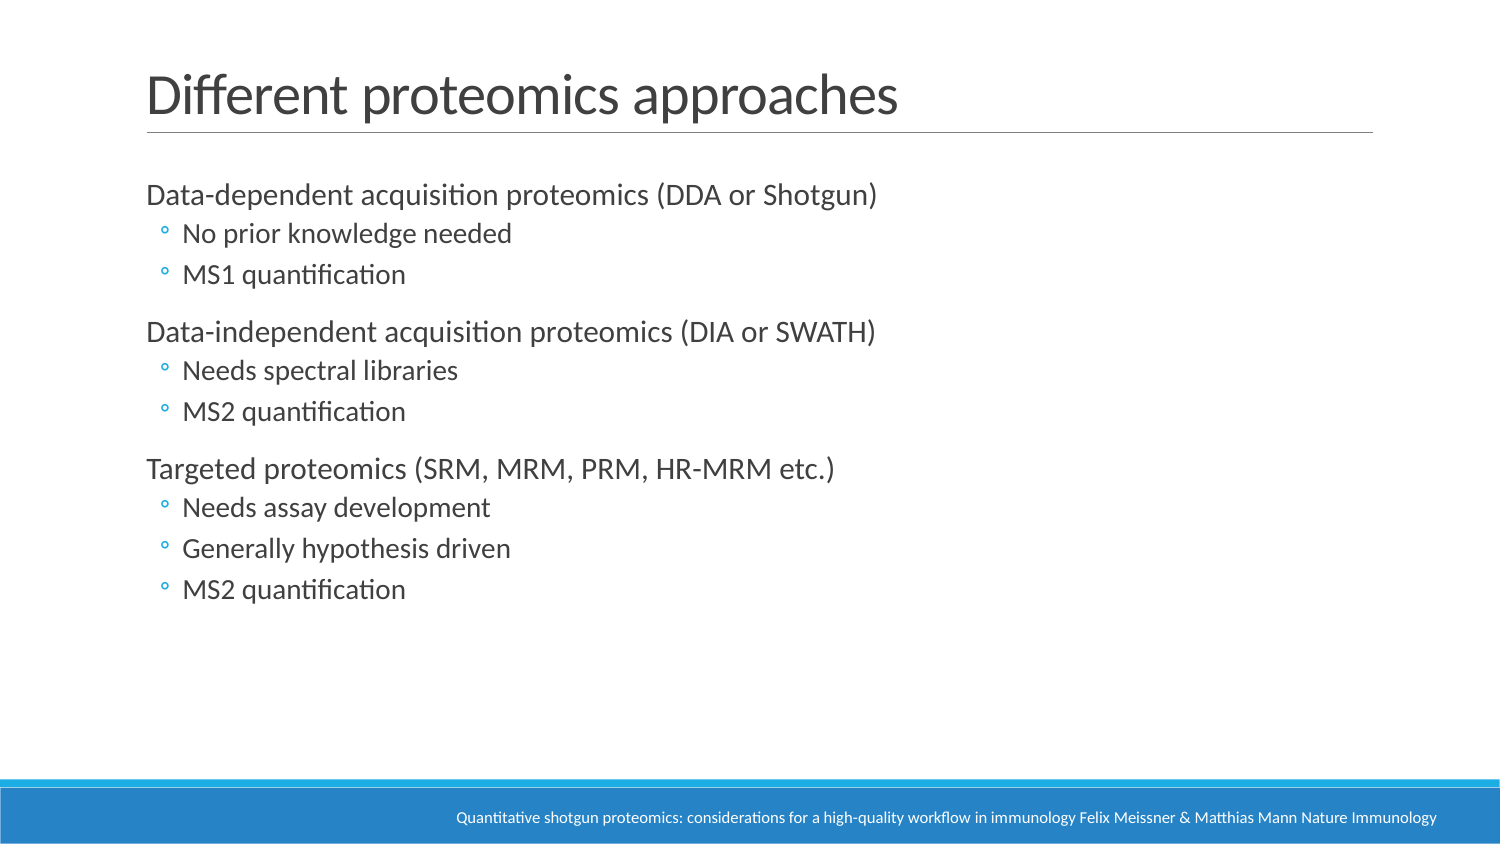

# Different proteomics approaches
Data-dependent acquisition proteomics (DDA or Shotgun)
No prior knowledge needed
MS1 quantification
Data-independent acquisition proteomics (DIA or SWATH)
Needs spectral libraries
MS2 quantification
Targeted proteomics (SRM, MRM, PRM, HR-MRM etc.)
Needs assay development
Generally hypothesis driven
MS2 quantification

Quantitative shotgun proteomics: considerations for a high-quality workflow in immunology Felix Meissner & Matthias Mann Nature Immunology